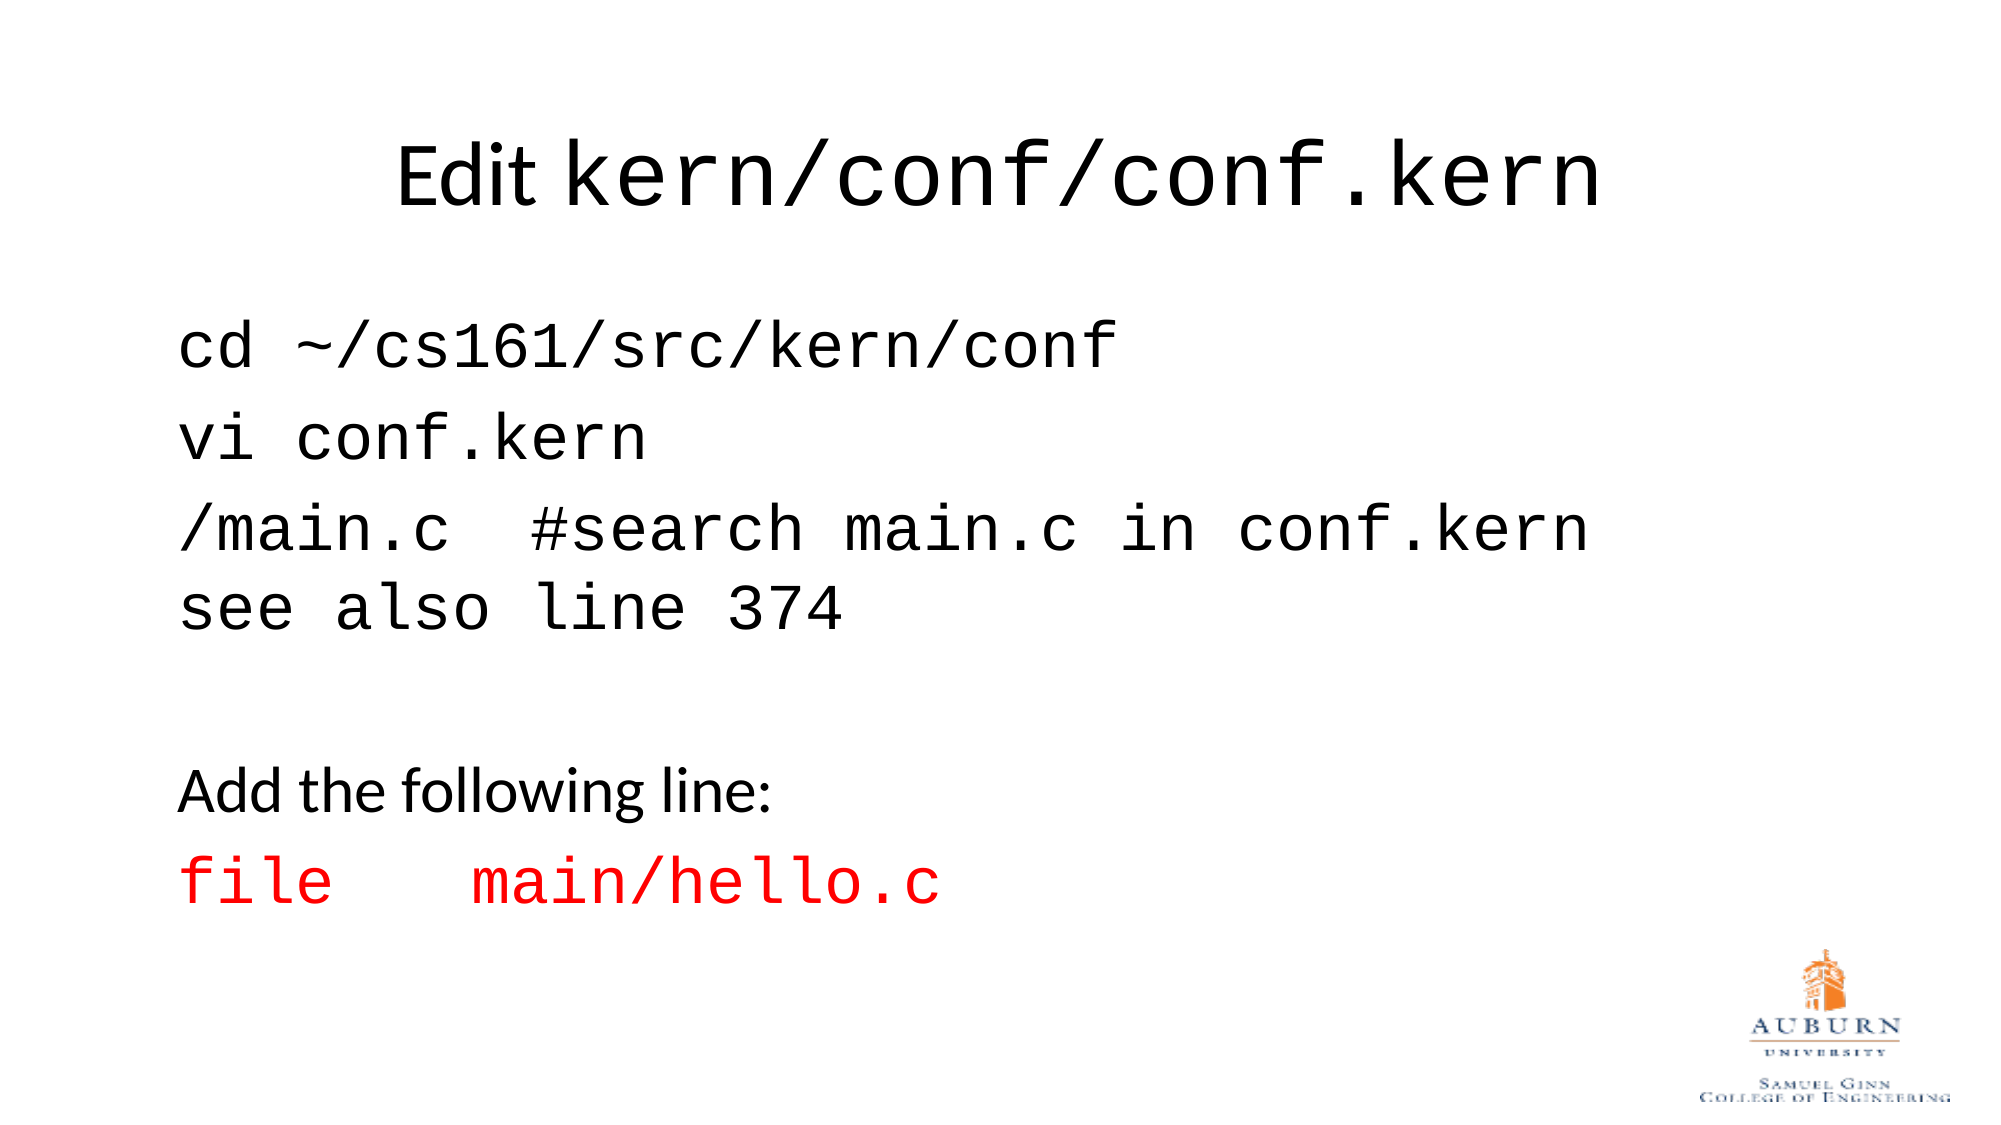

# Edit kern/conf/conf.kern
cd ~/cs161/src/kern/conf
vi conf.kern
/main.c  #search main.c in conf.kern see also line 374

Add the following line:
file	main/hello.c